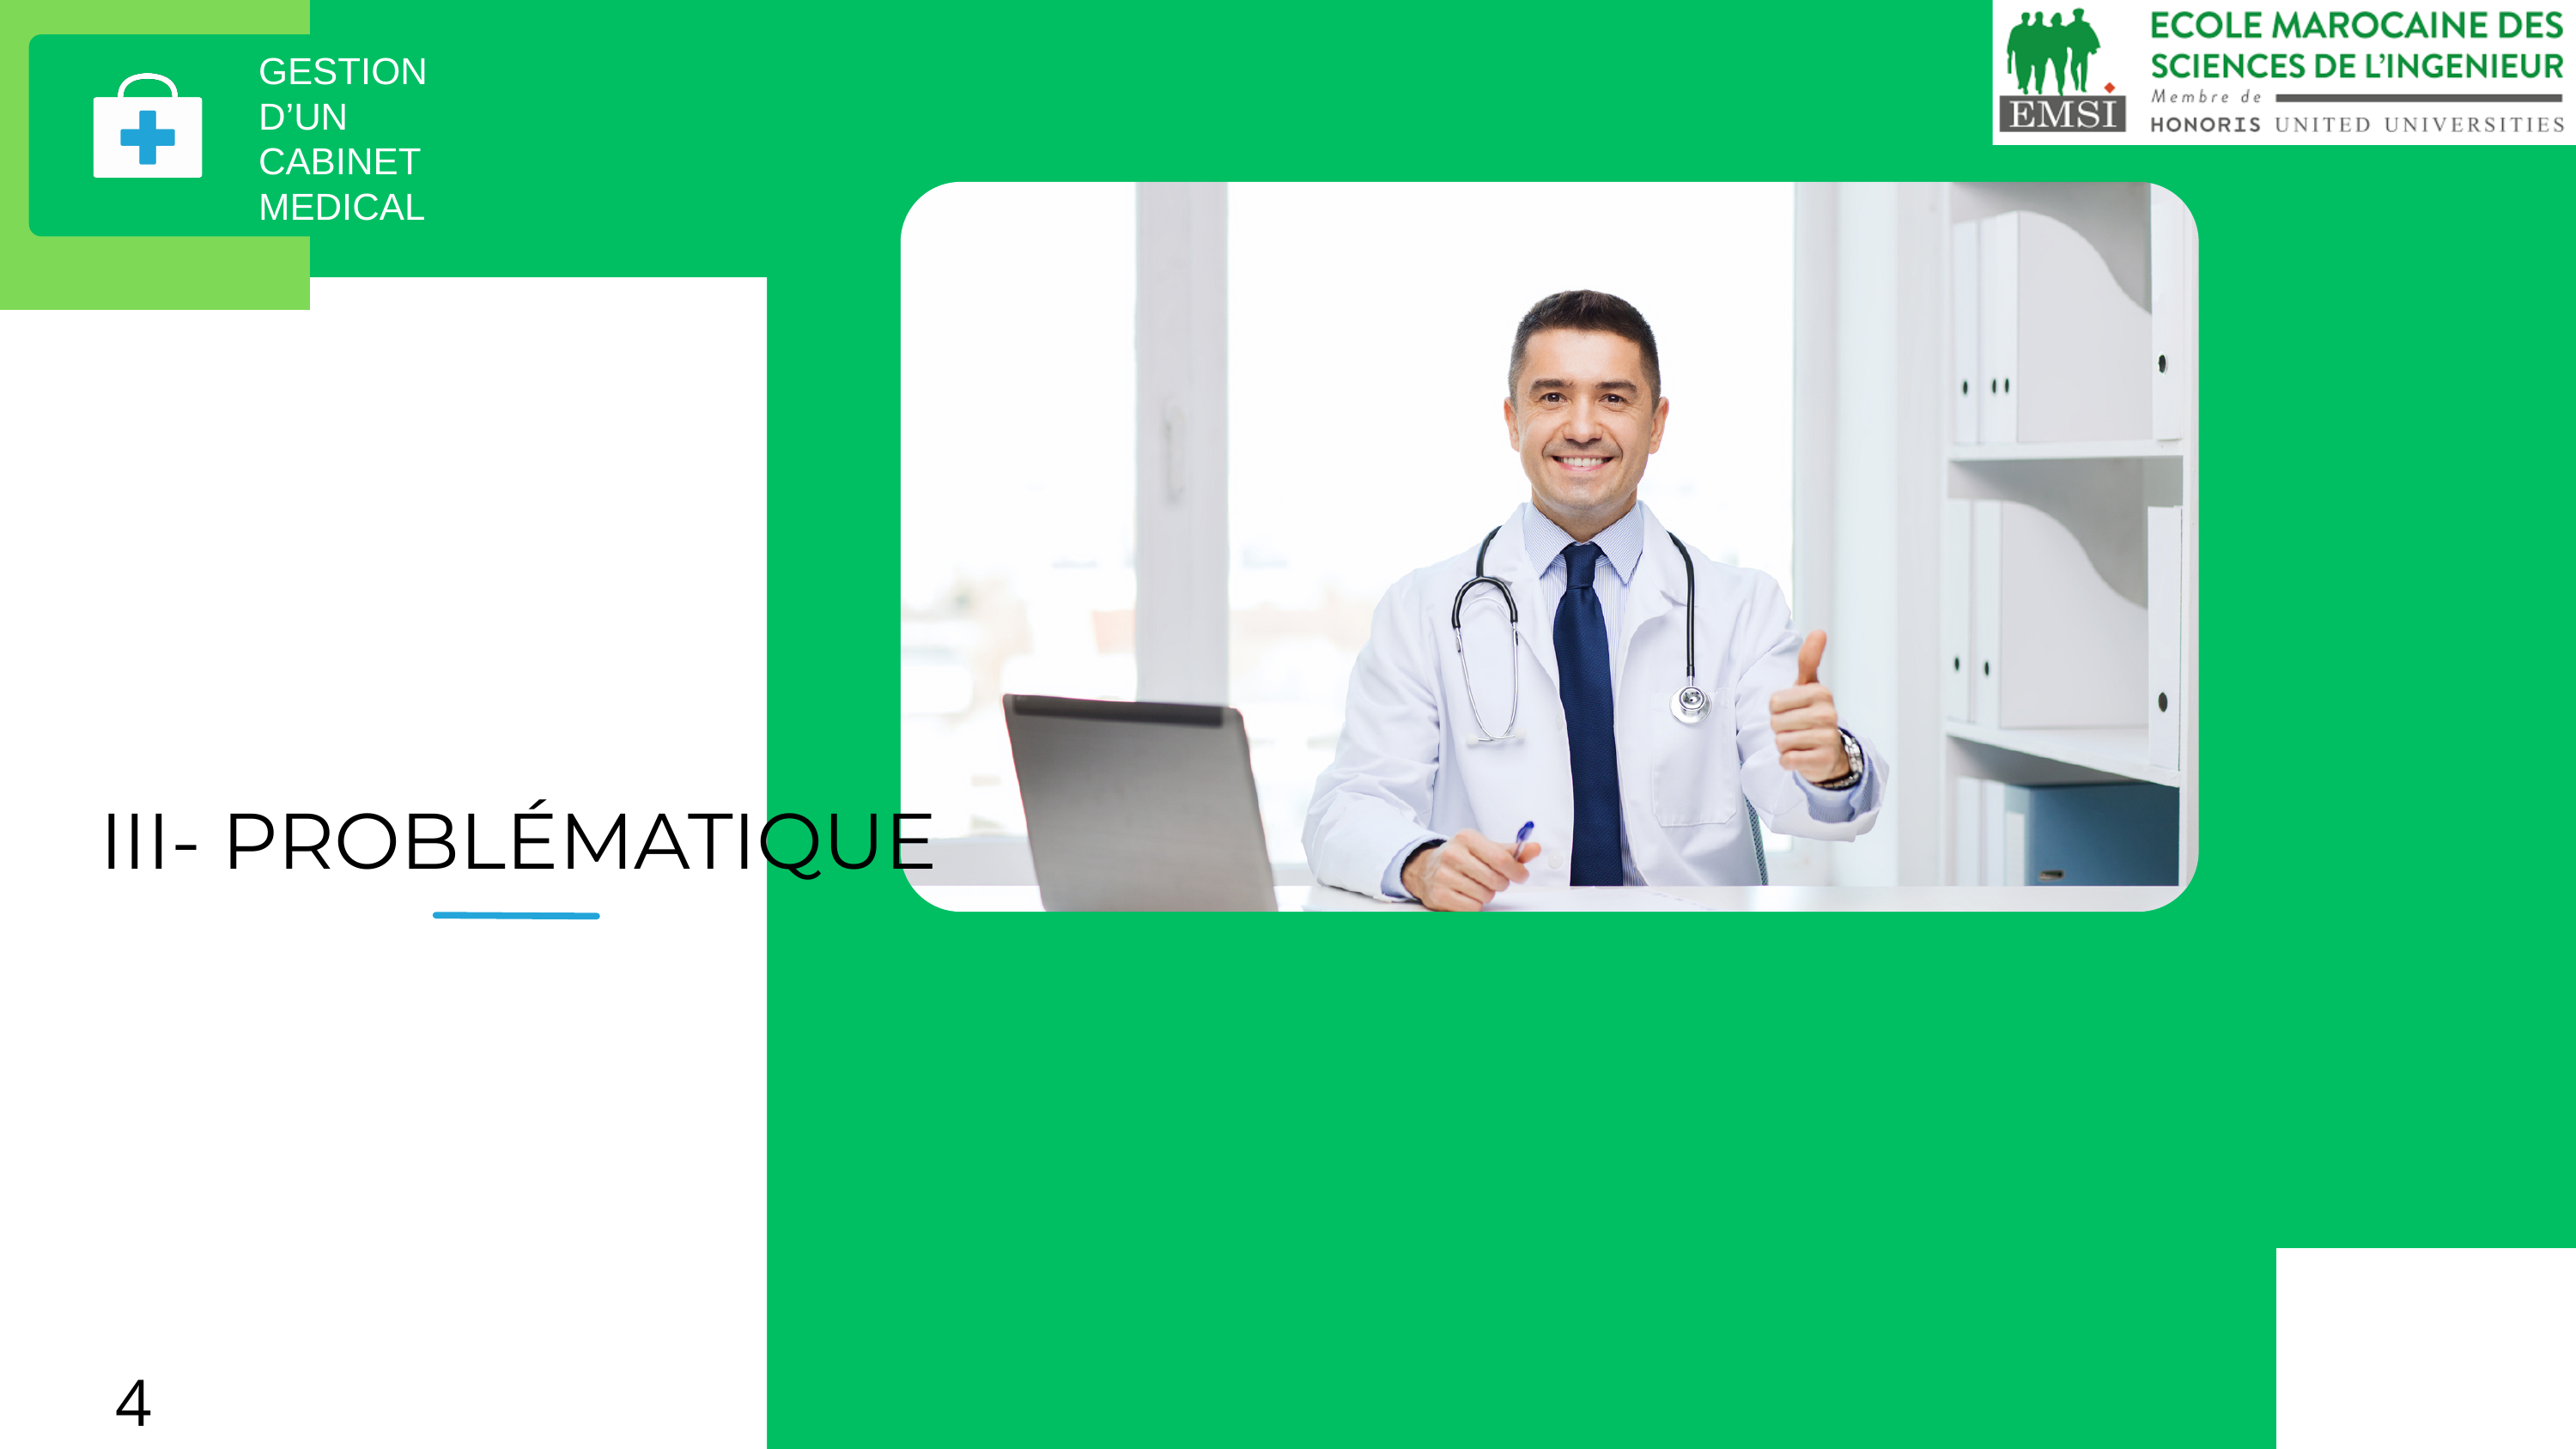

GESTION D’UN CABINET MEDICAL

III- PROBLÉMATIQUE

4